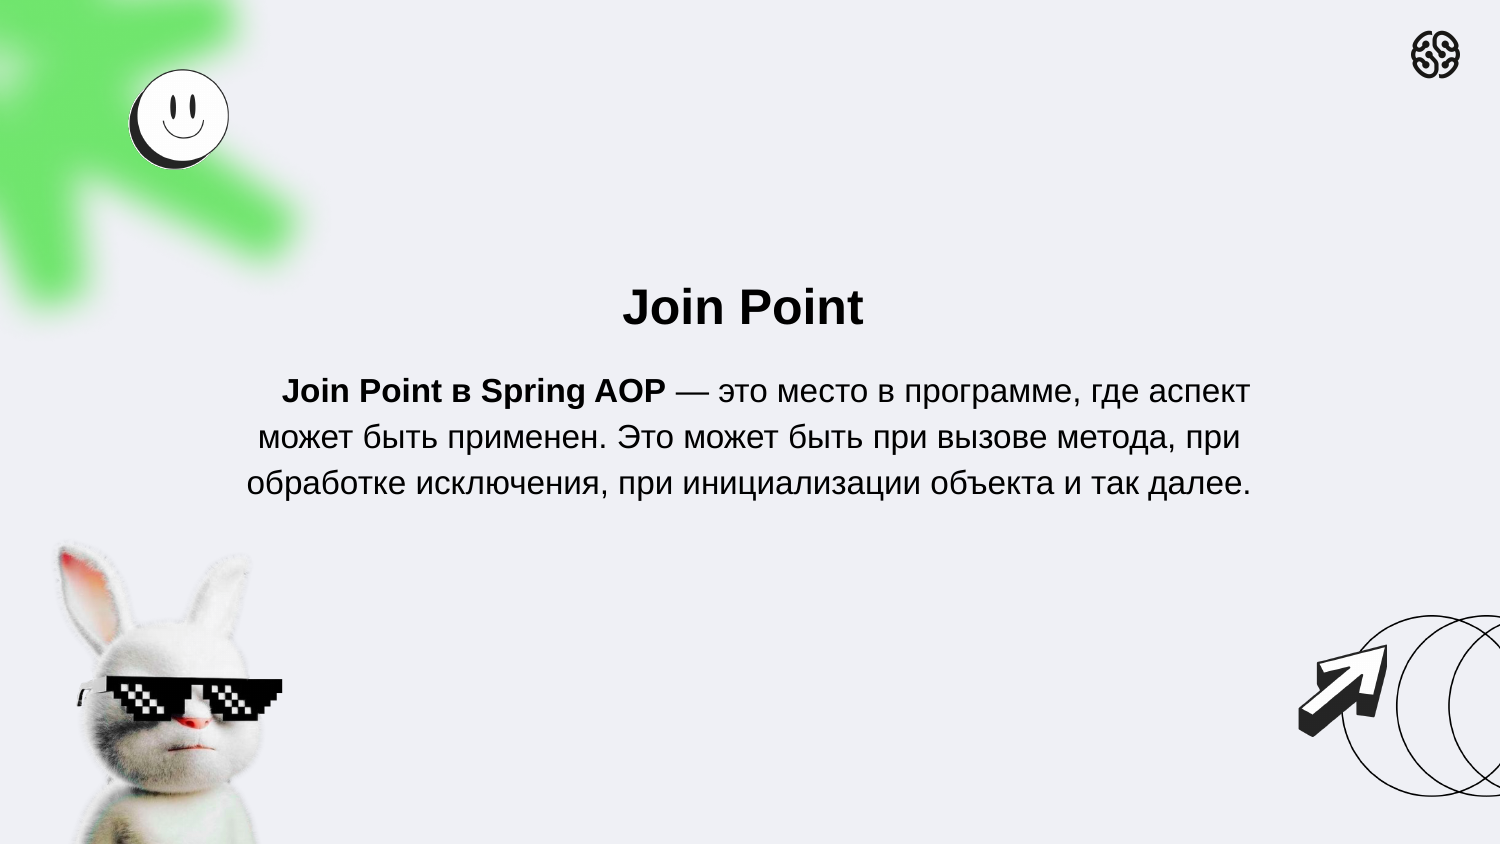

Join Point
Join Point в Spring AOP — это место в программе, где аспект может быть применен. Это может быть при вызове метода, при обработке исключения, при инициализации объекта и так далее.